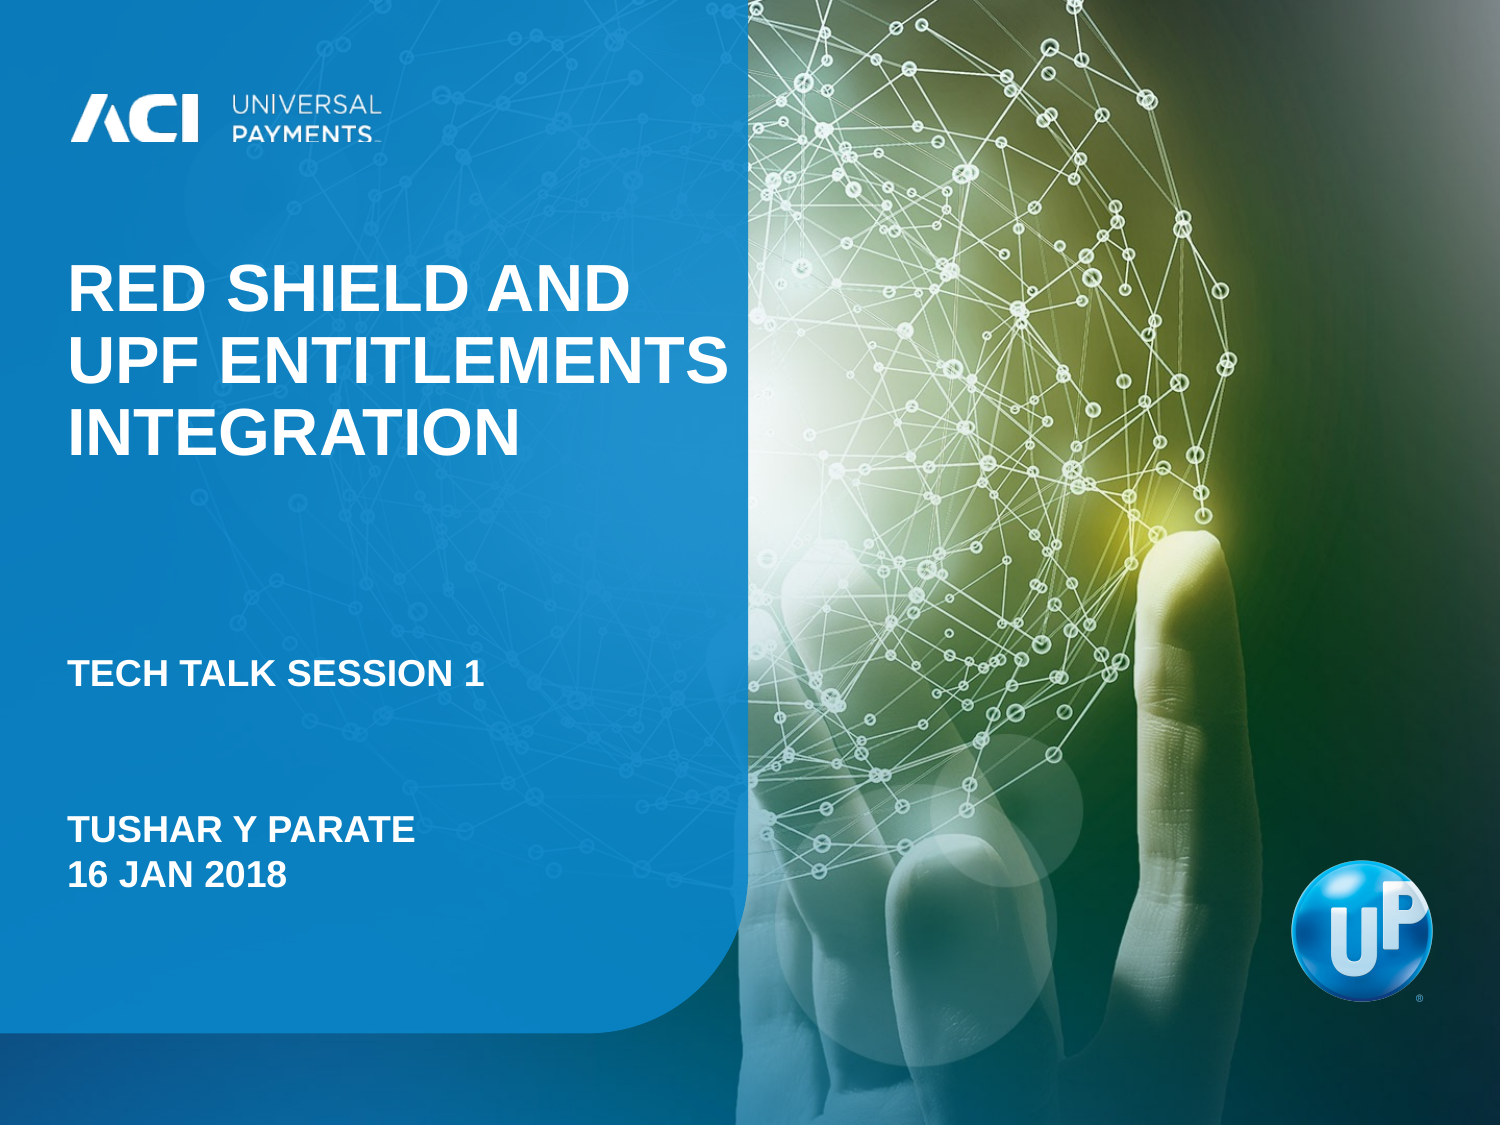

# ReD Shield and UPF Entitlements Integration

Tech talk Session 1
Tushar y Parate
16 Jan 2018